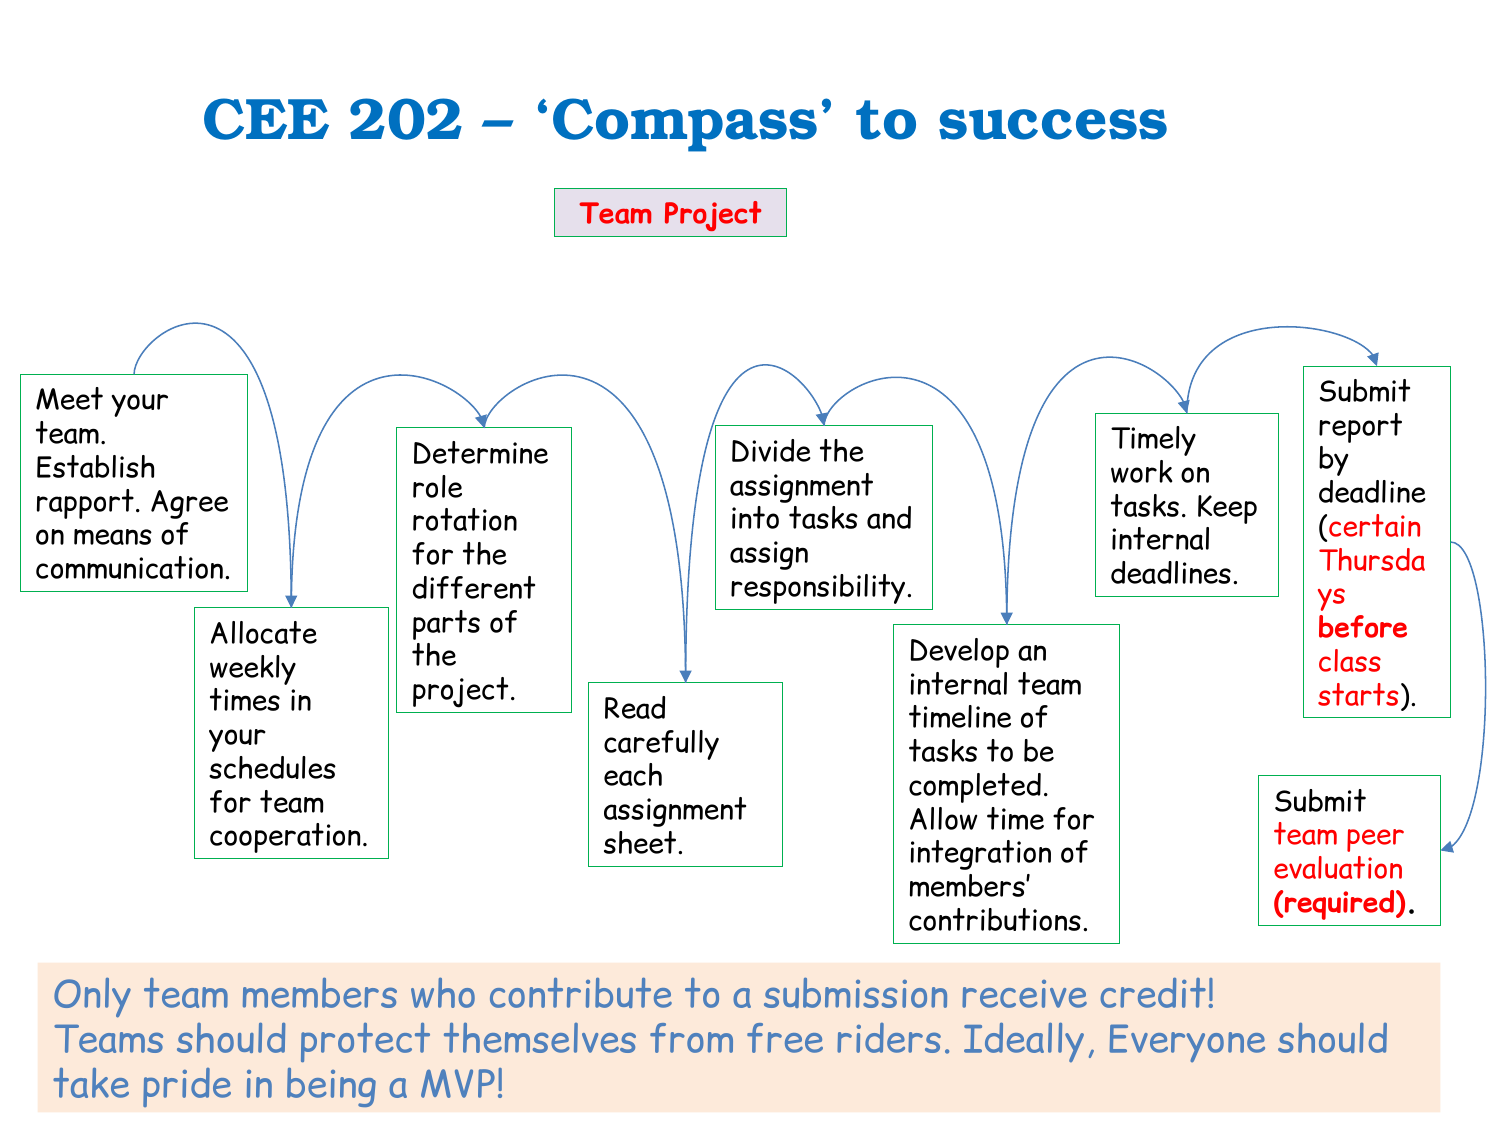

CEE 202 – ‘Compass’ to success
Team Project
Submit report by deadline (certain Thursdays before class starts).
Meet your team. Establish rapport. Agree on means of communication.
Timely work on tasks. Keep internal deadlines.
Divide the assignment into tasks and assign responsibility.
Determine role rotation for the different parts of the project.
Allocate weekly times in your schedules for team cooperation.
Develop an internal team timeline of tasks to be completed. Allow time for integration of members’ contributions.
Read carefully each assignment sheet.
Submit team peer evaluation (required).
Only team members who contribute to a submission receive credit!
Teams should protect themselves from free riders. Ideally, Everyone should take pride in being a MVP!